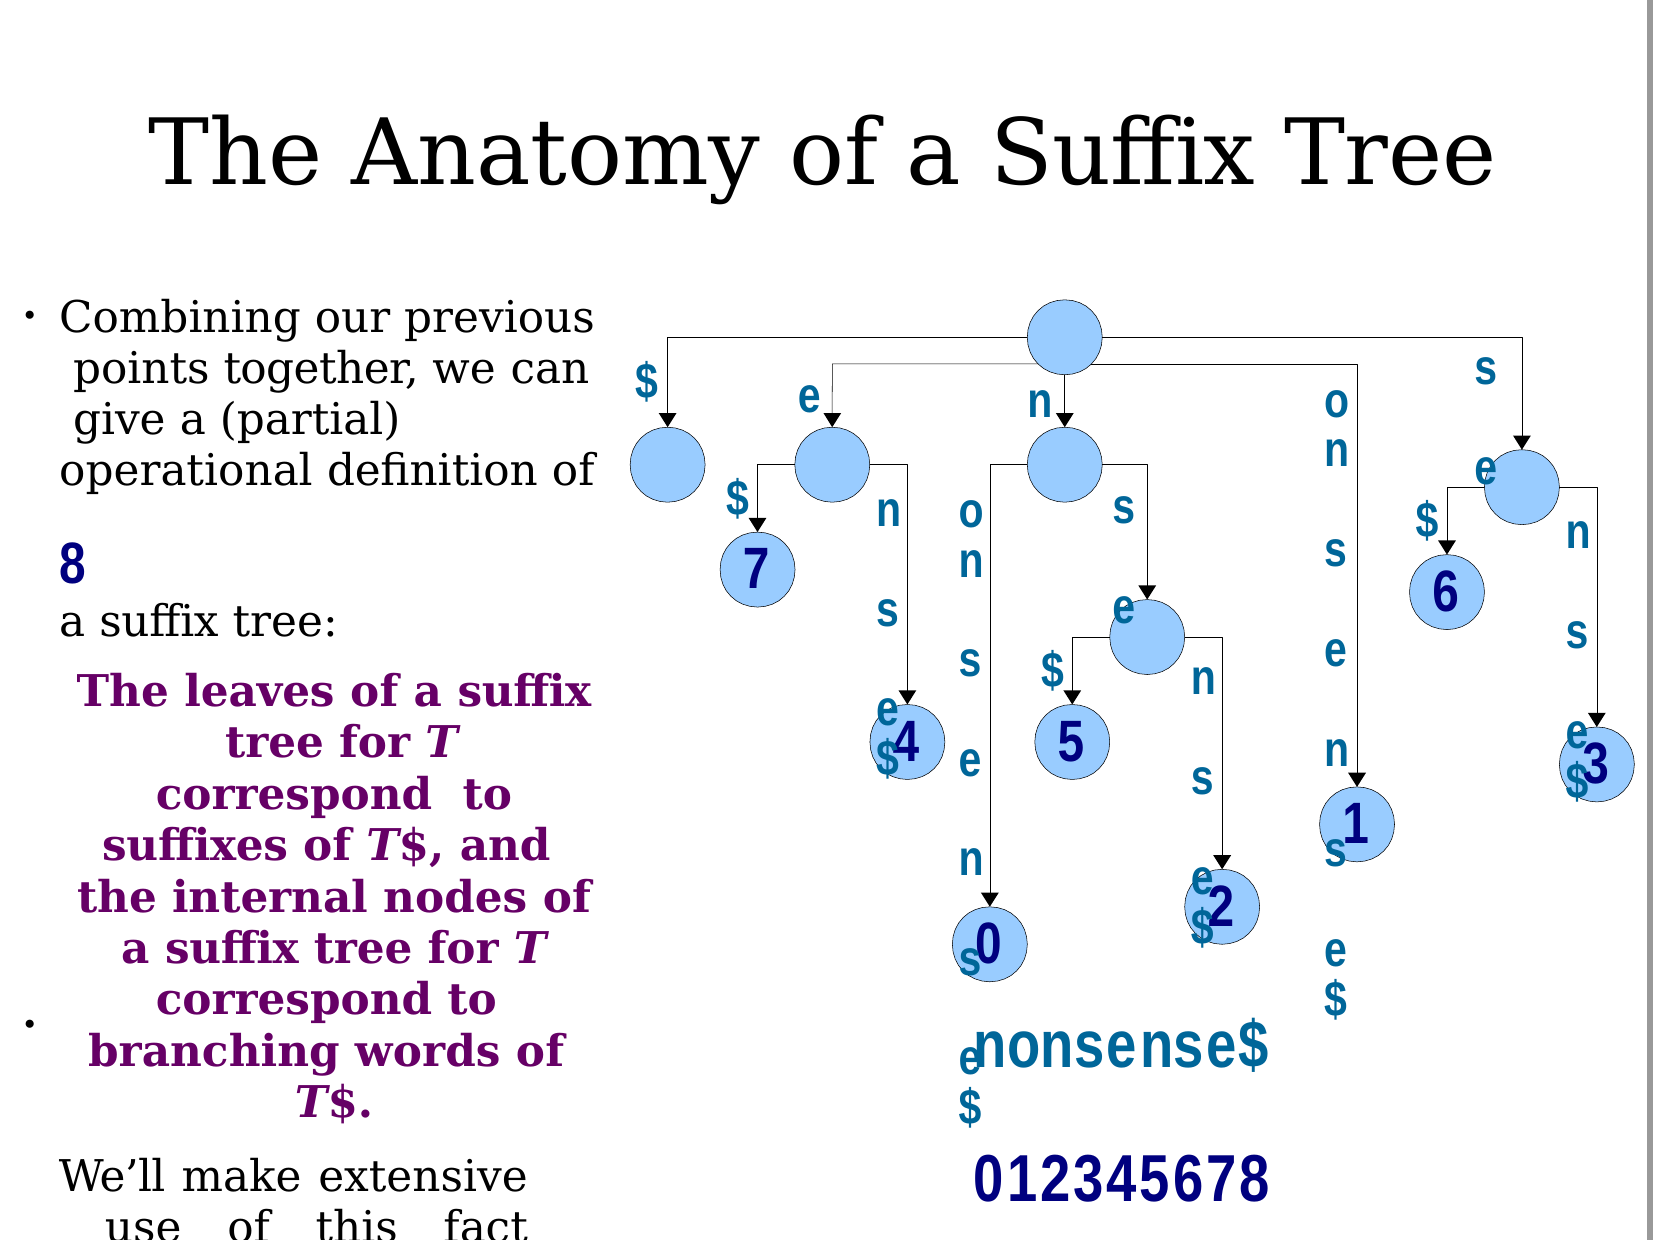

# The Anatomy of a Suffix Tree
Combining our previous  points together, we can  give a (partial)
operational definition of	8
a suffix tree:
The leaves of a suffix  tree for T correspond  to suffixes of T$, and  the internal nodes of  a suffix tree for T  correspond to  branching words of  T$.
We’ll make extensive  use of this fact going  forward.
●

s  e

$
e

o
n

n  s  e  n  s  e
$

$

s  e
n  s  e
$
o
$

n  s  e
$

n  s  e  n  s  e
$
7

6

$

n  s  e
$

4
5

3

1

2

0

nonsense$  012345678
●